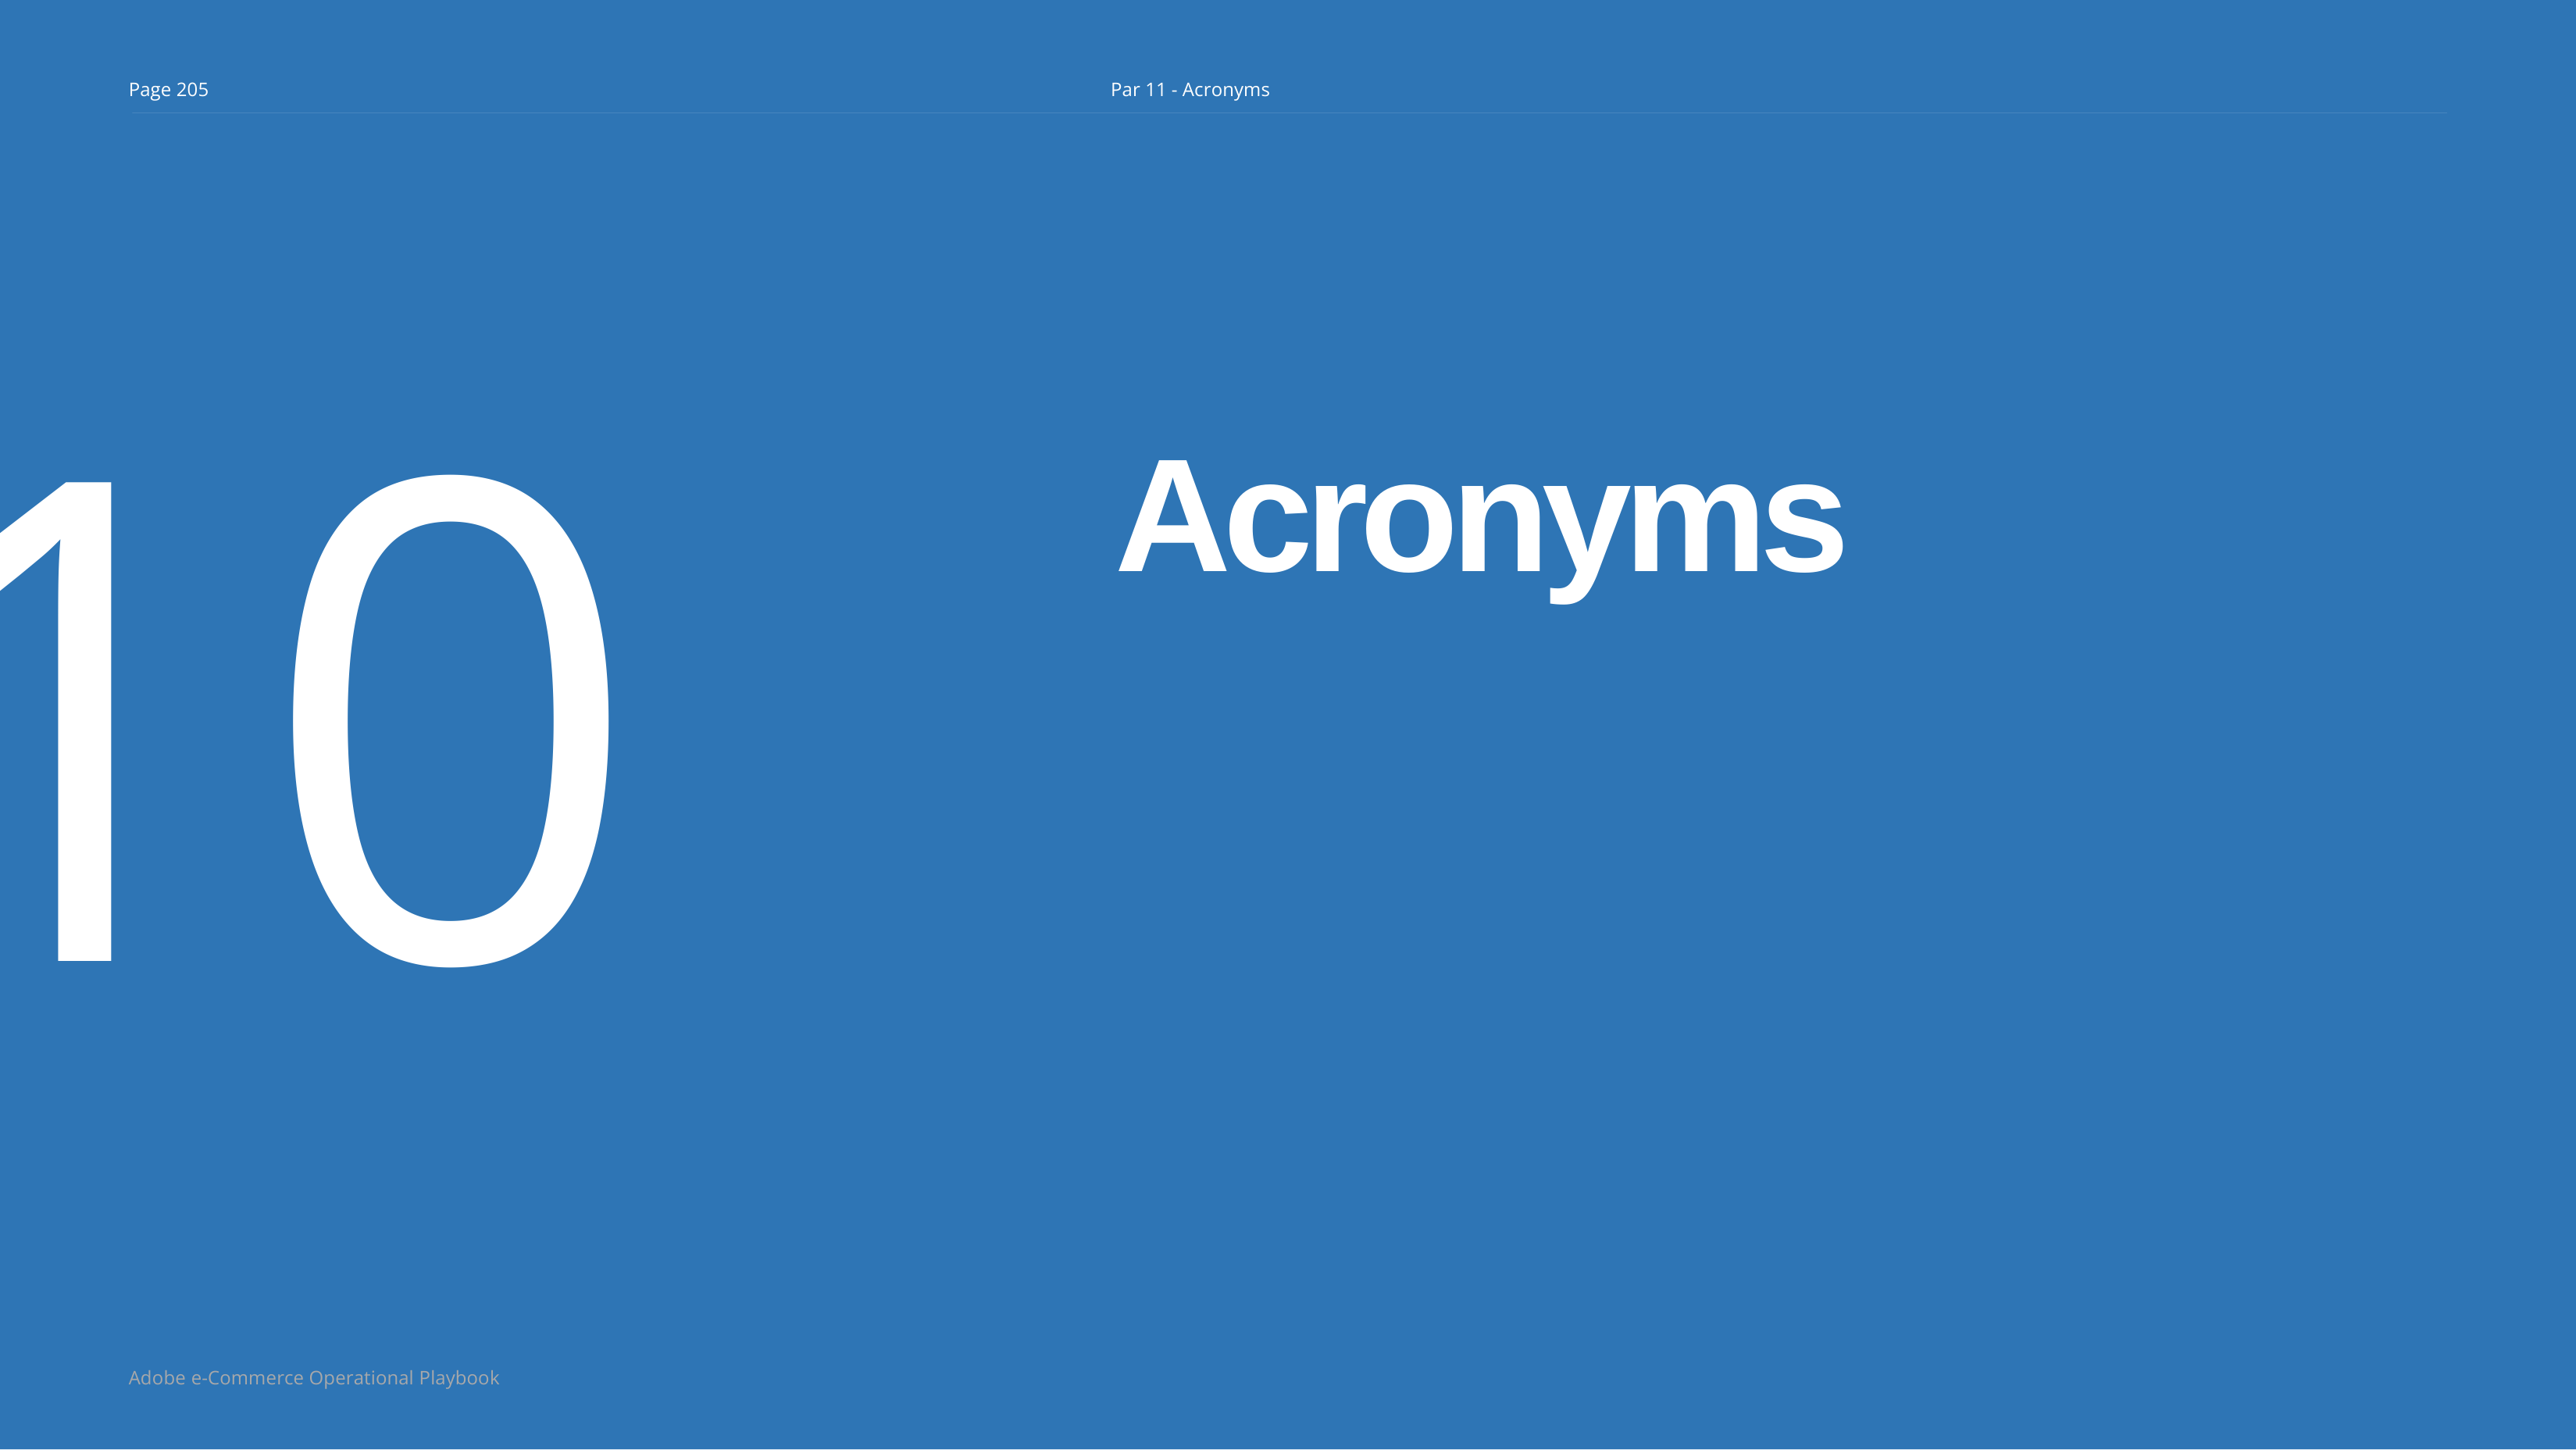

Page 205
Par 11 - Acronyms

10.
Acronyms
Adobe e-Commerce Operational Playbook